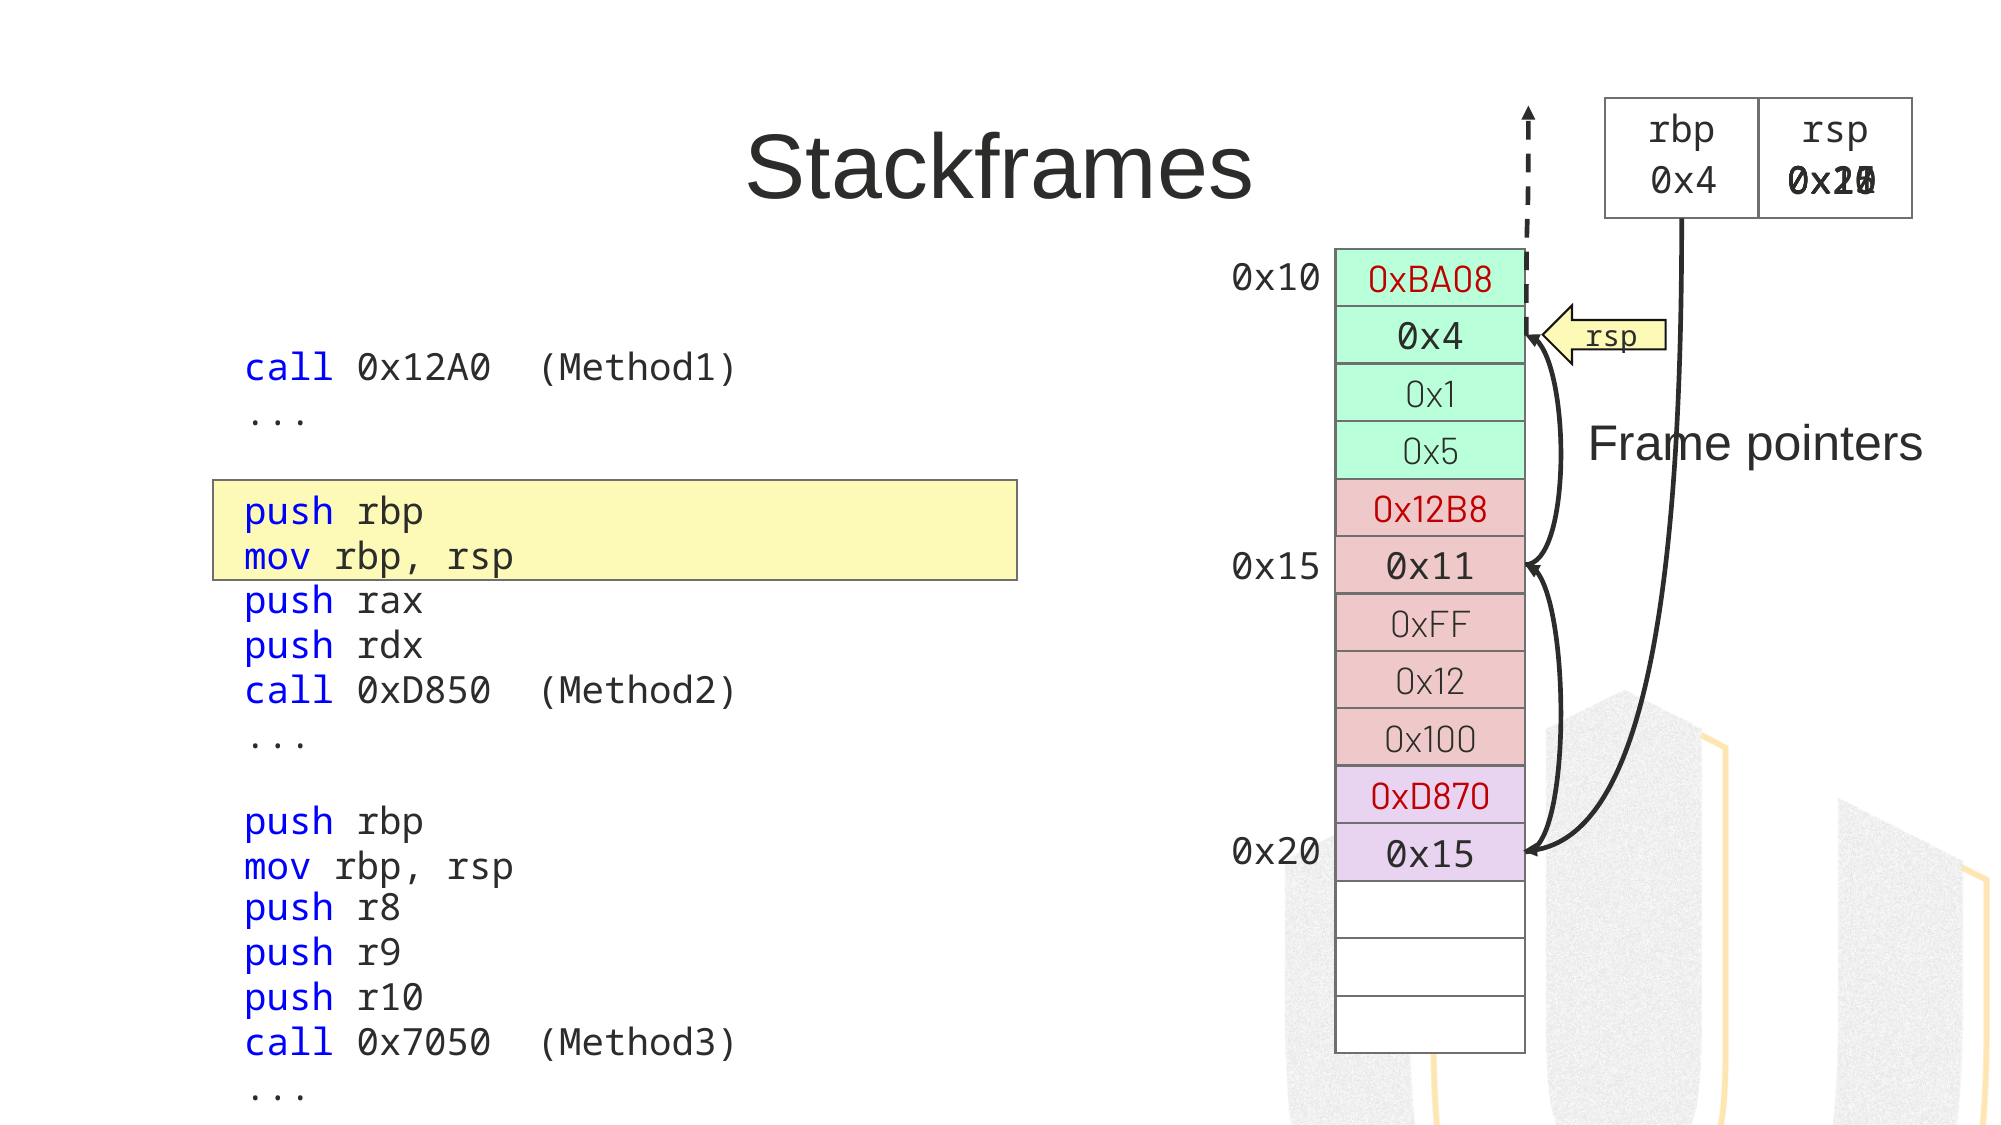

# Stackframes
rbp
rsp
0x15
0x11
0x4
0x15
0x20
0x11
0x20
0x10
0xBA08

rsp
0x4
call 0x12A0  (Method1)
...
0x1
Frame pointers
0x5
0x12B8

push rbp
mov rbp, rsp

0x15
0x11
push rax
push rdx
call 0xD850  (Method2)
...
0xFF
0x12
0x100

0xD870
push rbp
mov rbp, rsp
0x20

0x15
push r8
push r9
push r10
call 0x7050  (Method3)
...